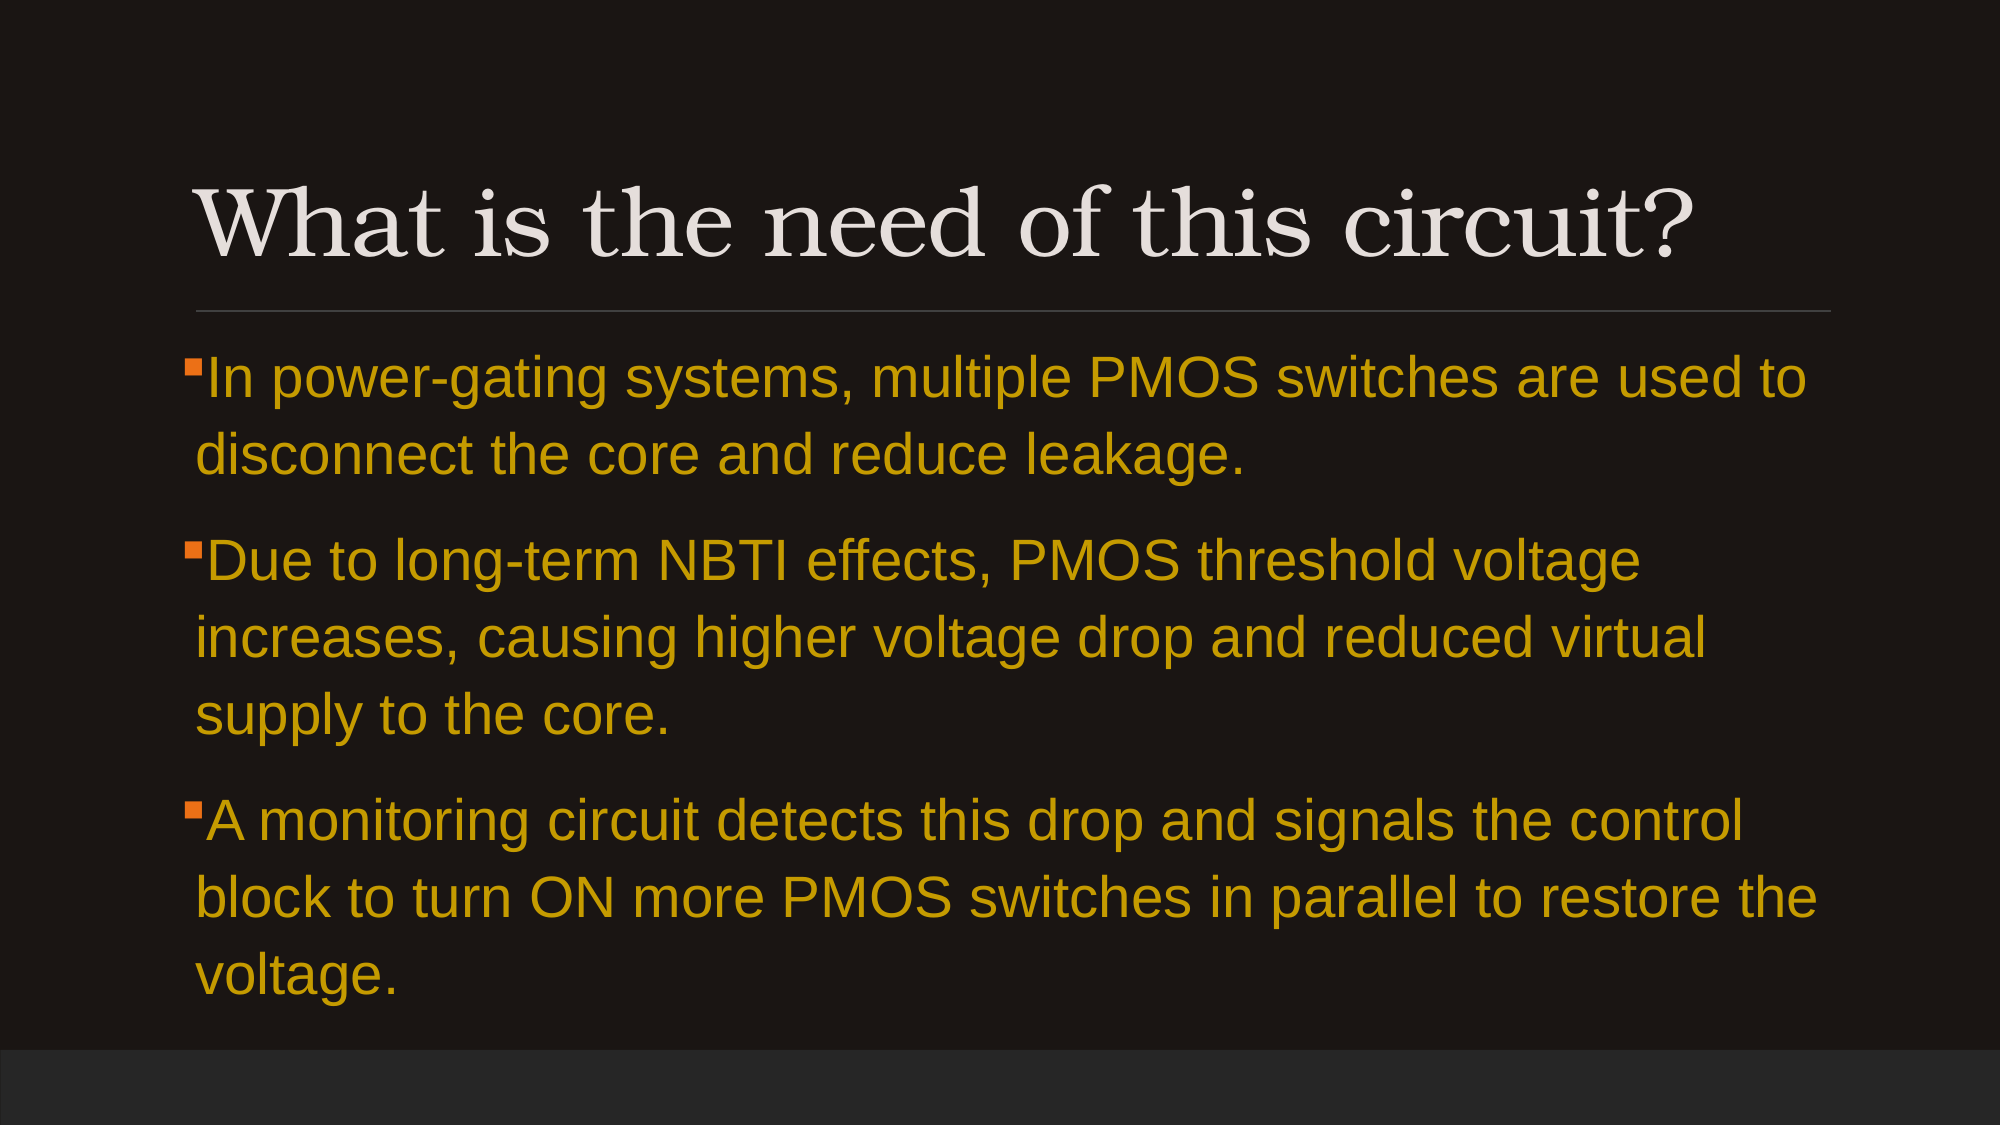

# What is the need of this circuit?
In power-gating systems, multiple PMOS switches are used to disconnect the core and reduce leakage.
Due to long-term NBTI effects, PMOS threshold voltage increases, causing higher voltage drop and reduced virtual supply to the core.
A monitoring circuit detects this drop and signals the control block to turn ON more PMOS switches in parallel to restore the voltage.